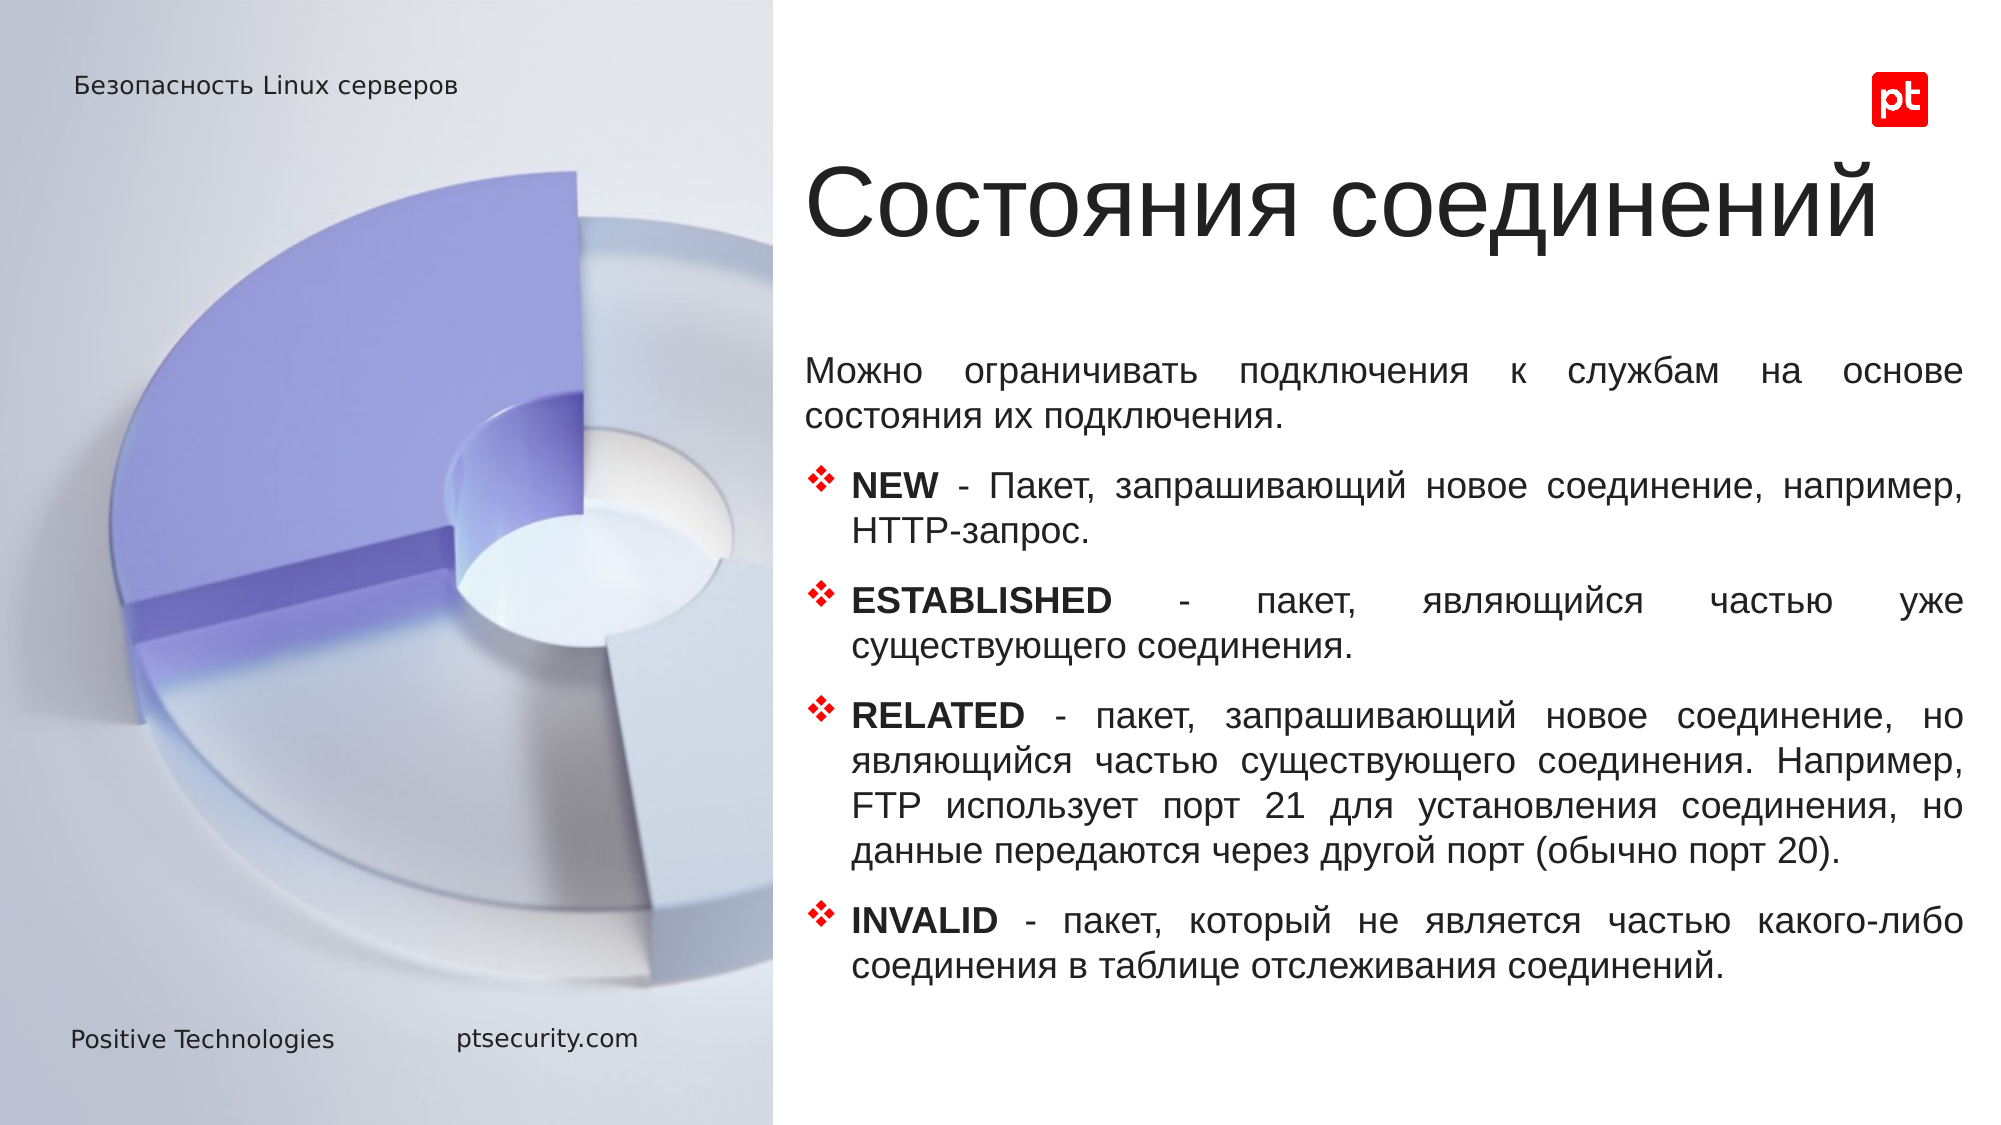

Безопасность Linux серверов
# Состояния соединений
Можно ограничивать подключения к службам на основе состояния их подключения.
NEW - Пакет, запрашивающий новое соединение, например, HTTP-запрос.
ESTABLISHED - пакет, являющийся частью уже существующего соединения.
RELATED - пакет, запрашивающий новое соединение, но являющийся частью существующего соединения. Например, FTP использует порт 21 для установления соединения, но данные передаются через другой порт (обычно порт 20).
INVALID - пакет, который не является частью какого-либо соединения в таблице отслеживания соединений.